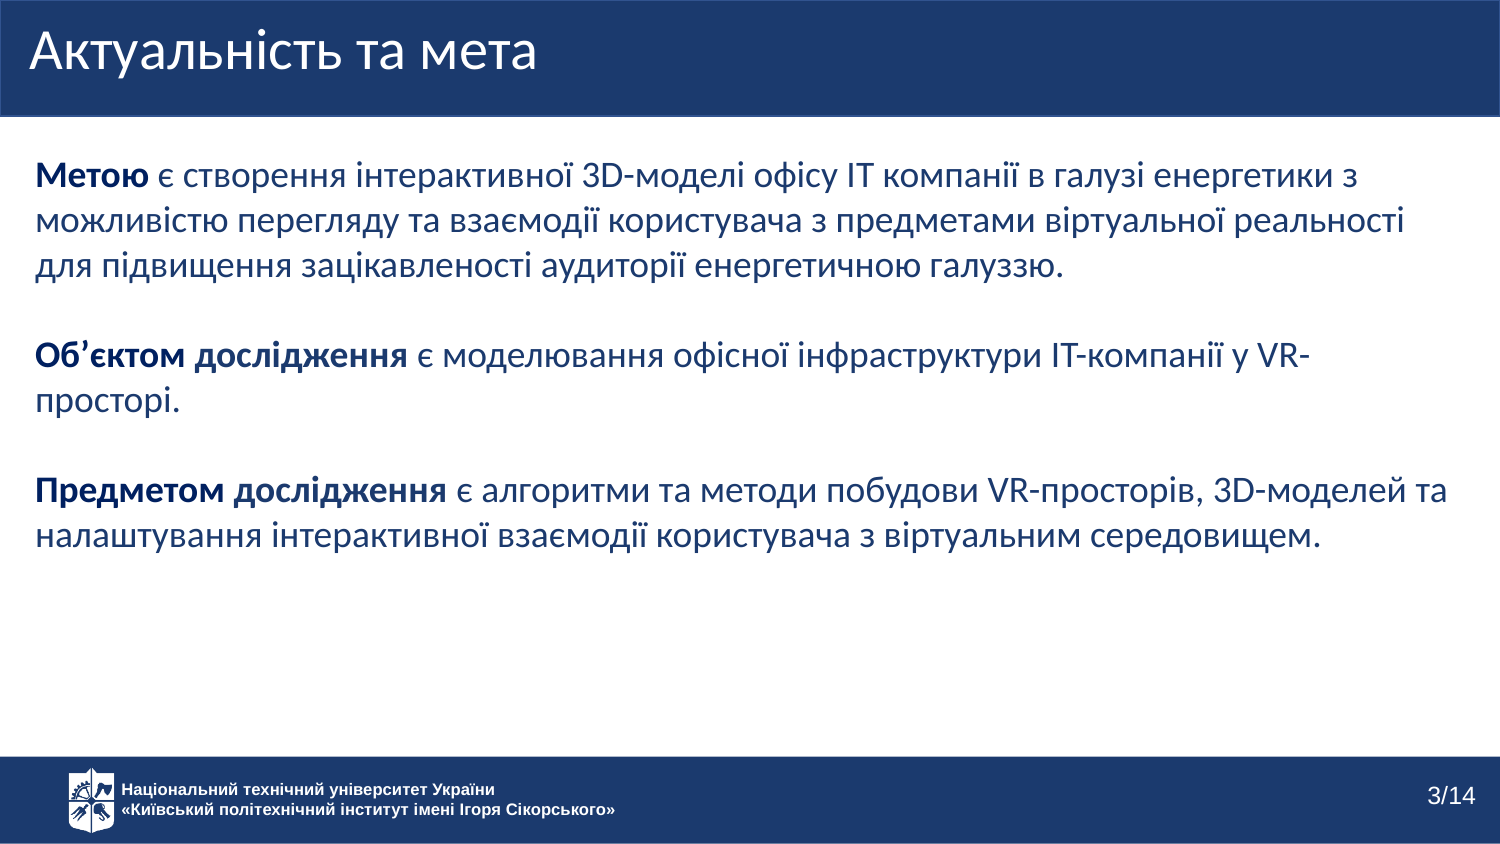

Актуальність та мета
Метою є створення інтерактивної 3D-моделі офісу IT компанії в галузі енергетики з можливістю перегляду та взаємодії користувача з предметами віртуальної реальності для підвищення зацікавленості аудиторії енергетичною галуззю.

Об’єктом дослідження є моделювання офісної інфраструктури IT-компанії у VR-просторі.

Предметом дослідження є алгоритми та методи побудови VR-просторів, 3D-моделей та налаштування інтерактивної взаємодії користувача з віртуальним середовищем.

3/14